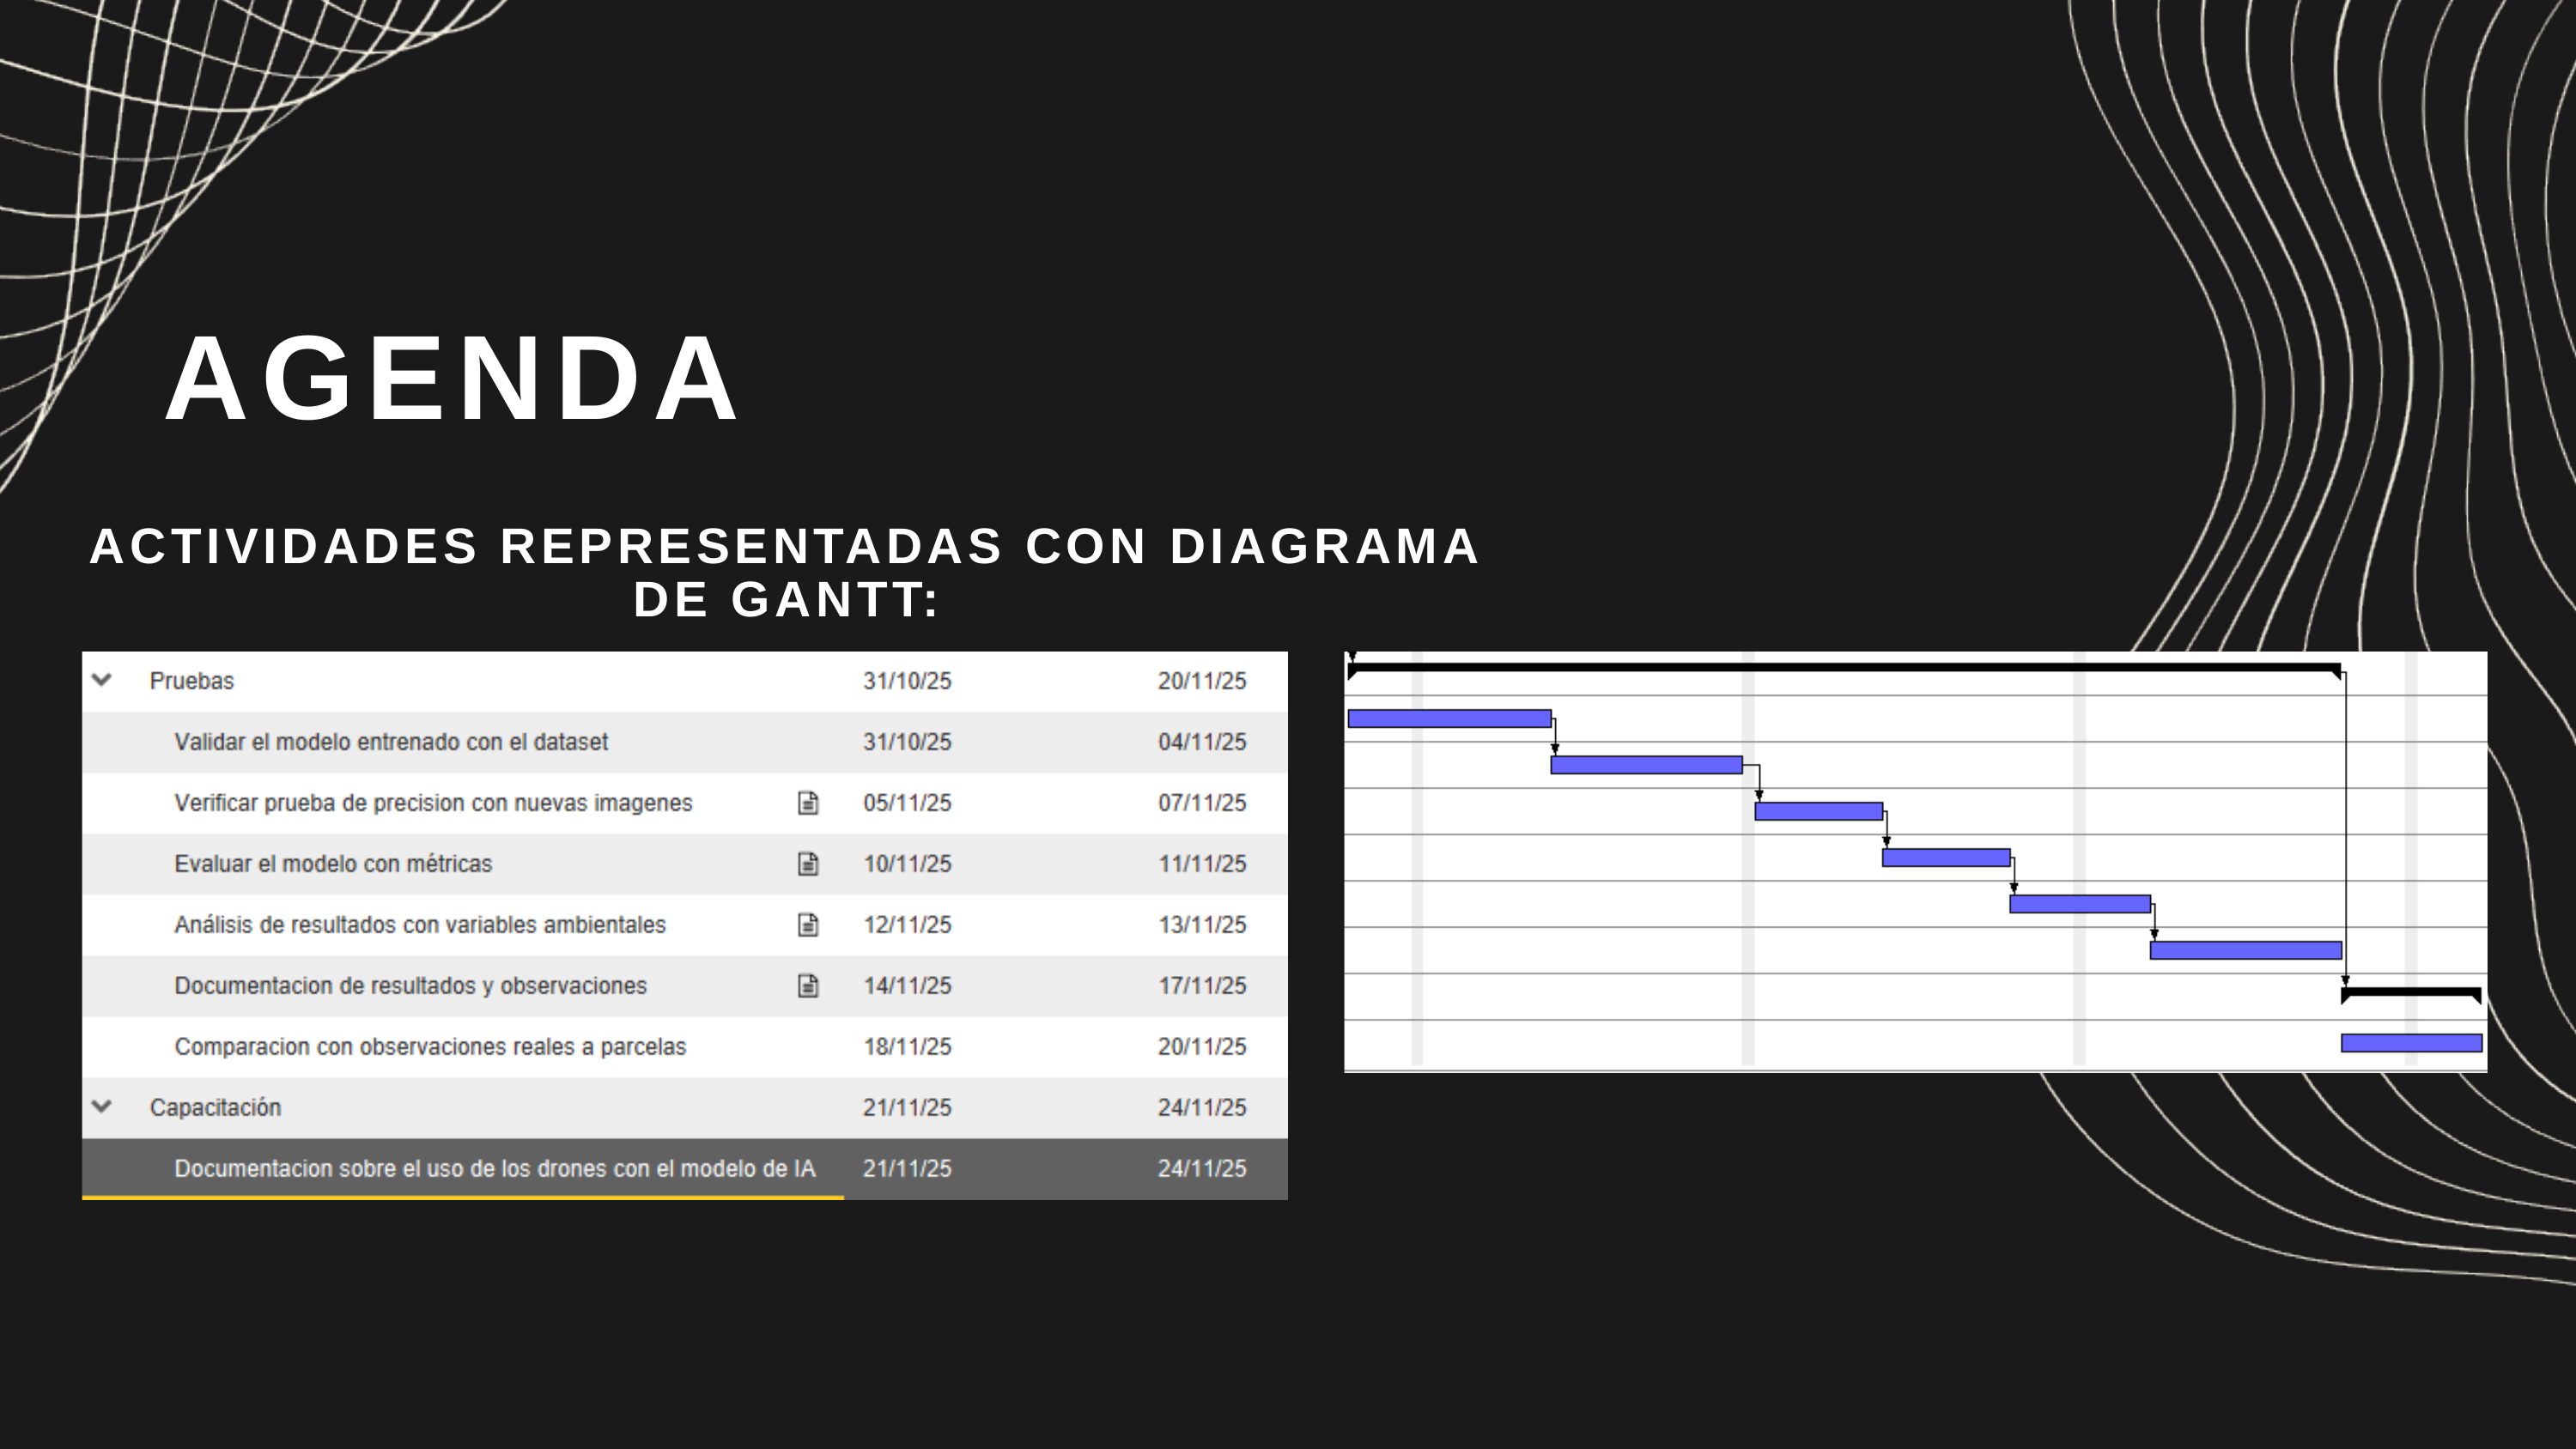

AGENDA
ACTIVIDADES REPRESENTADAS CON DIAGRAMA DE GANTT: